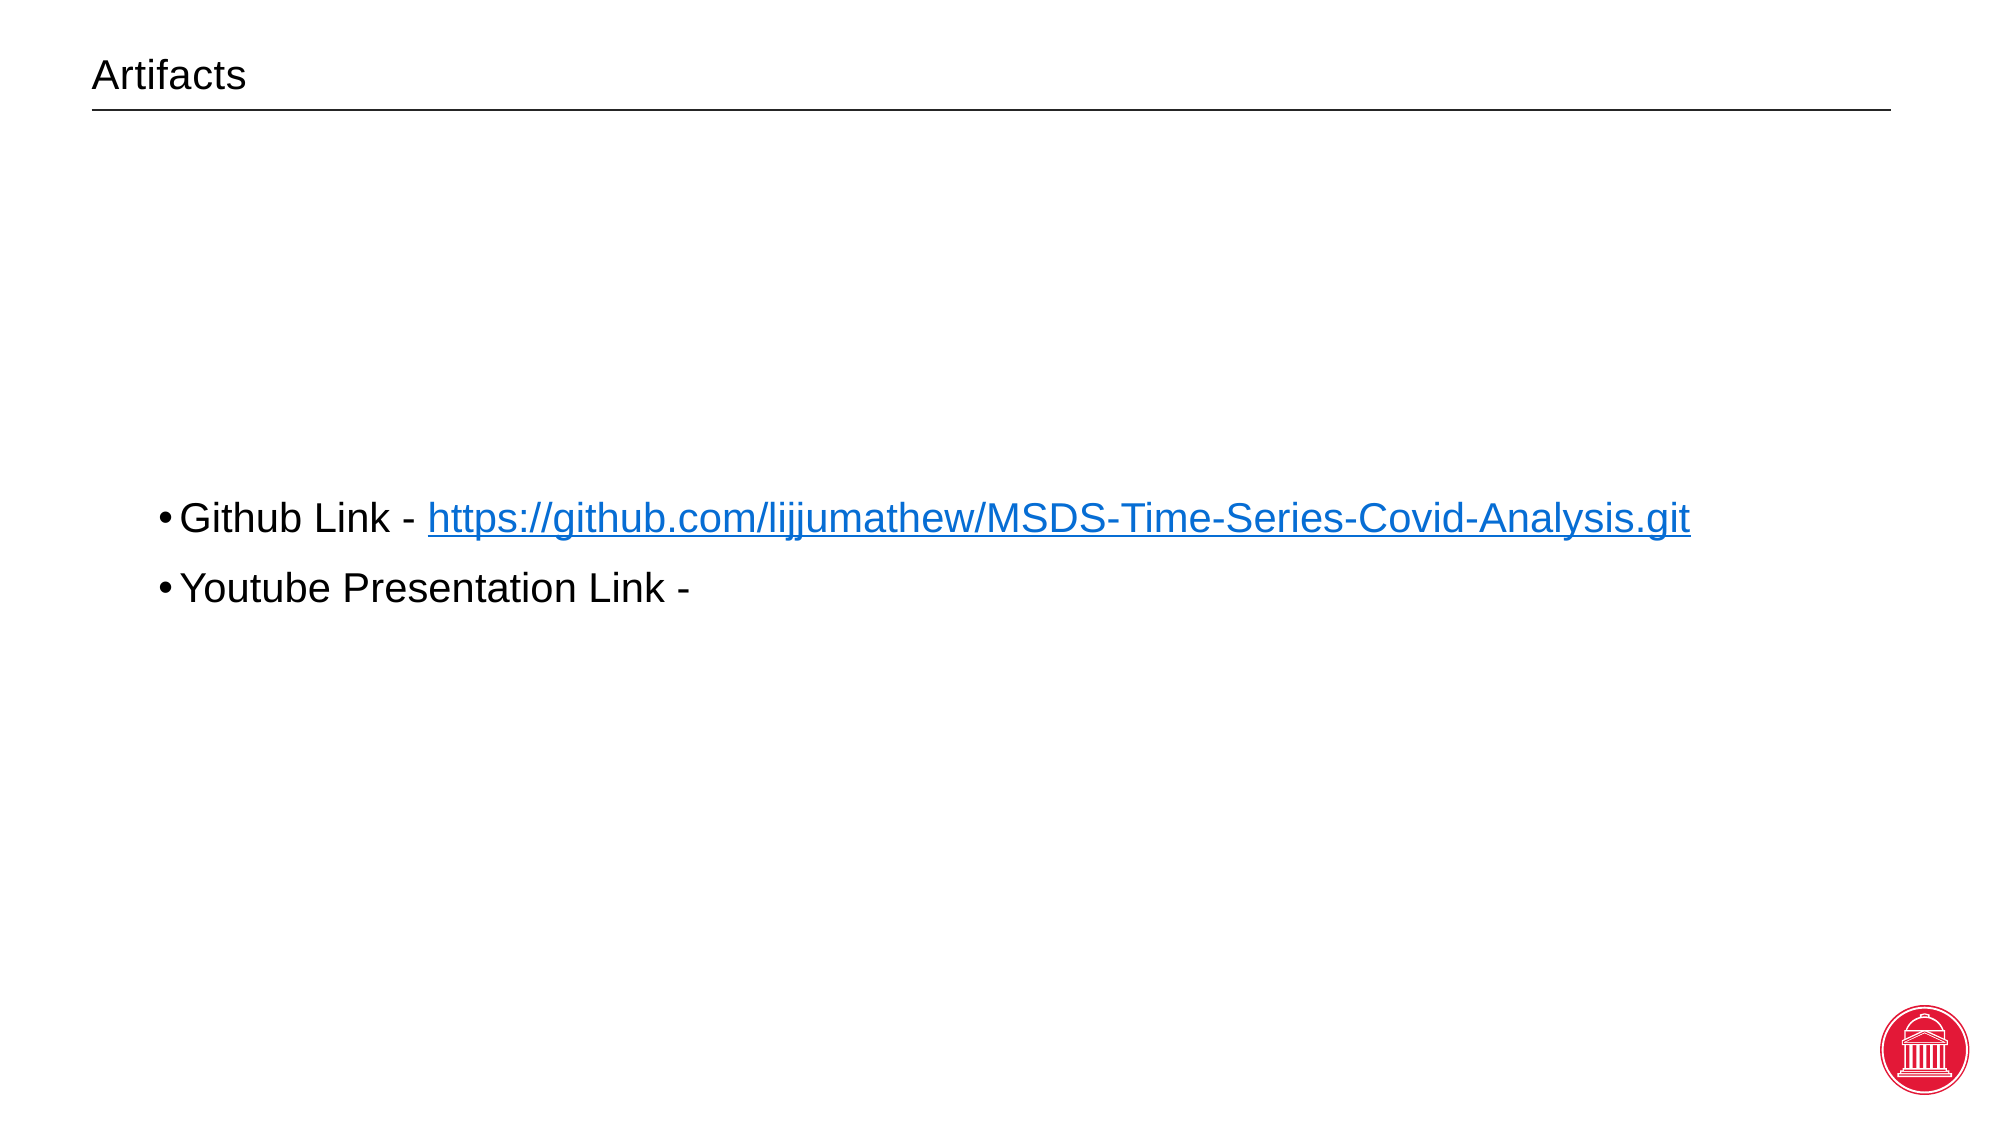

# Artifacts
Github Link - https://github.com/lijjumathew/MSDS-Time-Series-Covid-Analysis.git
Youtube Presentation Link -